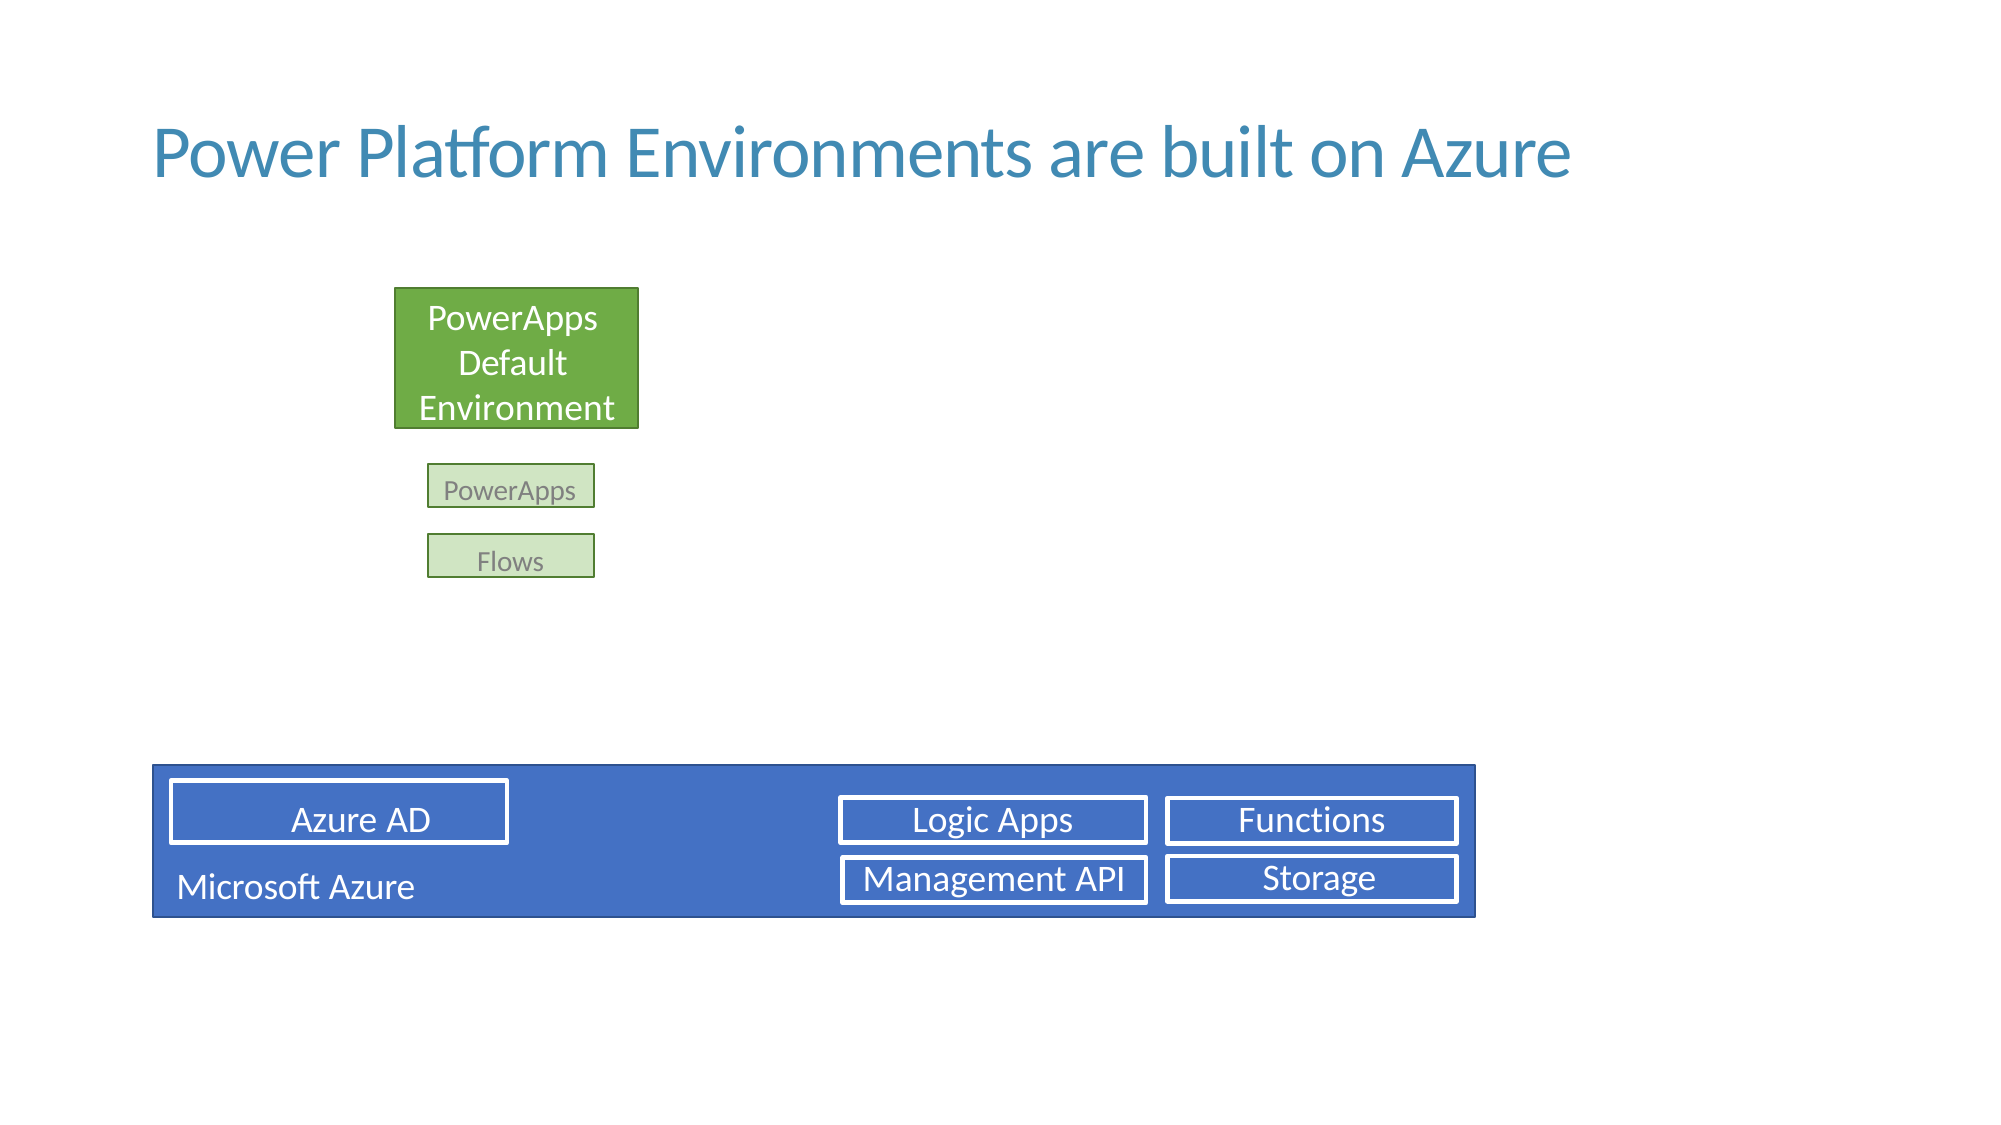

# Power Platform Environments are built on Azure
PowerApps  Default  Environment
PowerApps
Flows

Azure AD  Microsoft Azure
Logic Apps  Management API

Functions  Storage